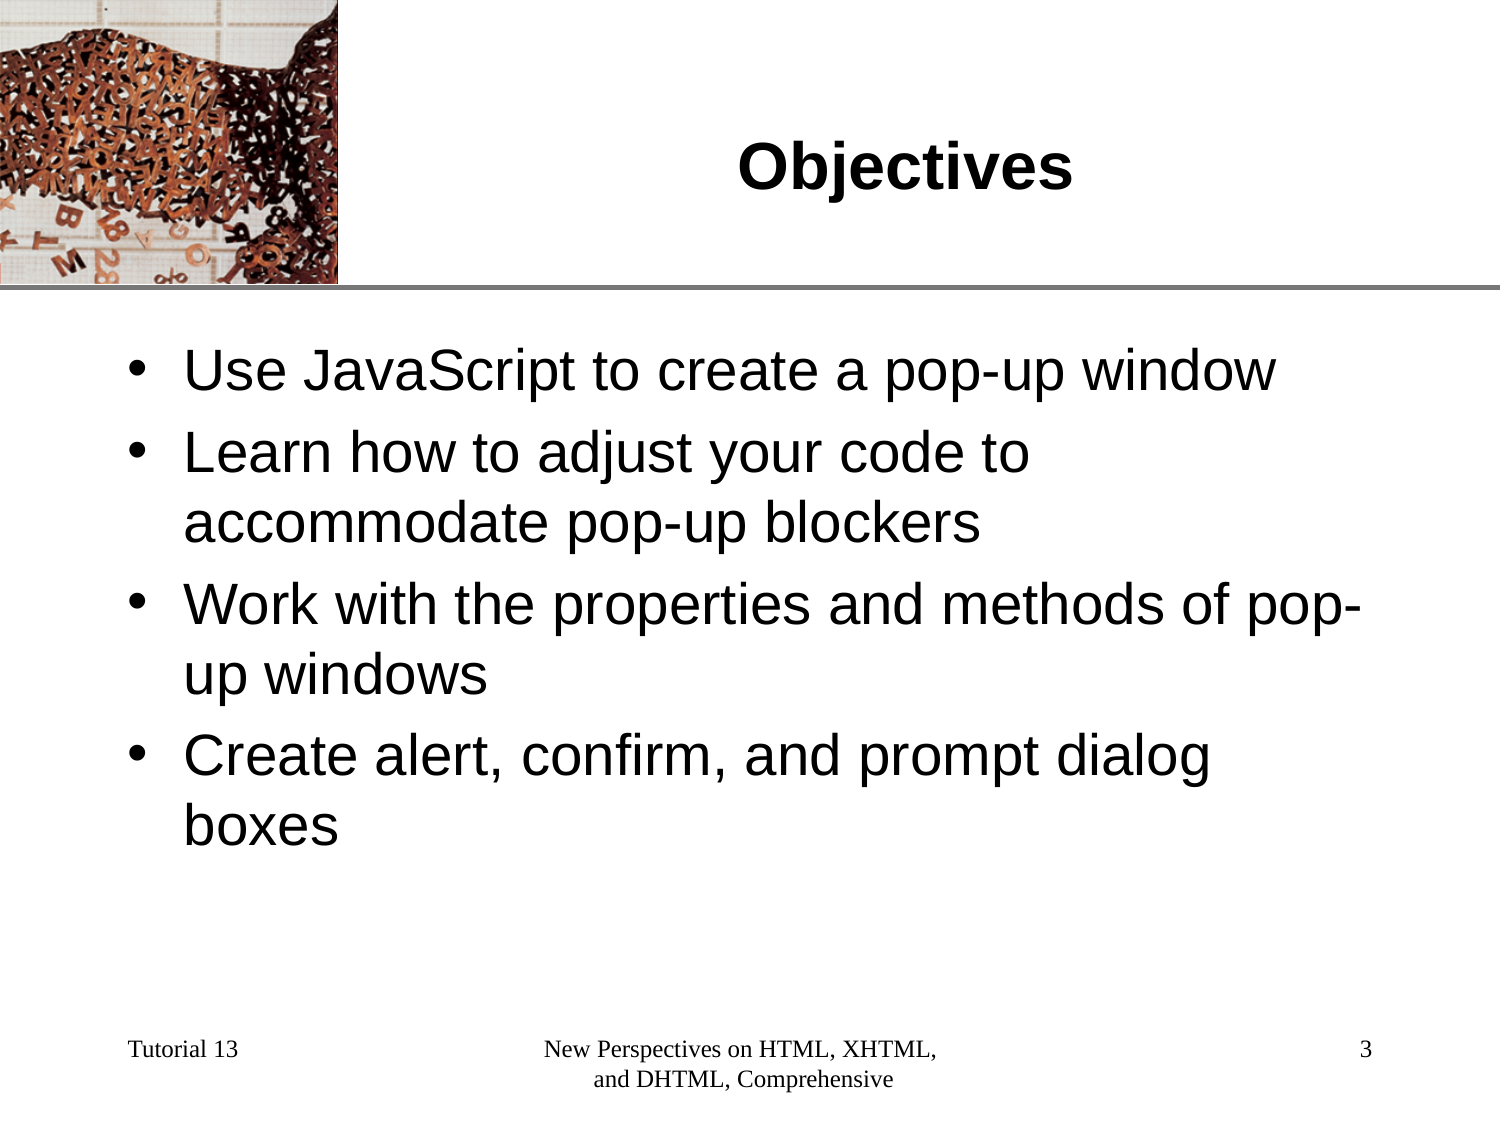

# Objectives
Use JavaScript to create a pop-up window
Learn how to adjust your code to accommodate pop-up blockers
Work with the properties and methods of pop-up windows
Create alert, confirm, and prompt dialog boxes
Tutorial 13

New Perspectives on HTML, XHTML,
and DHTML, Comprehensive
3